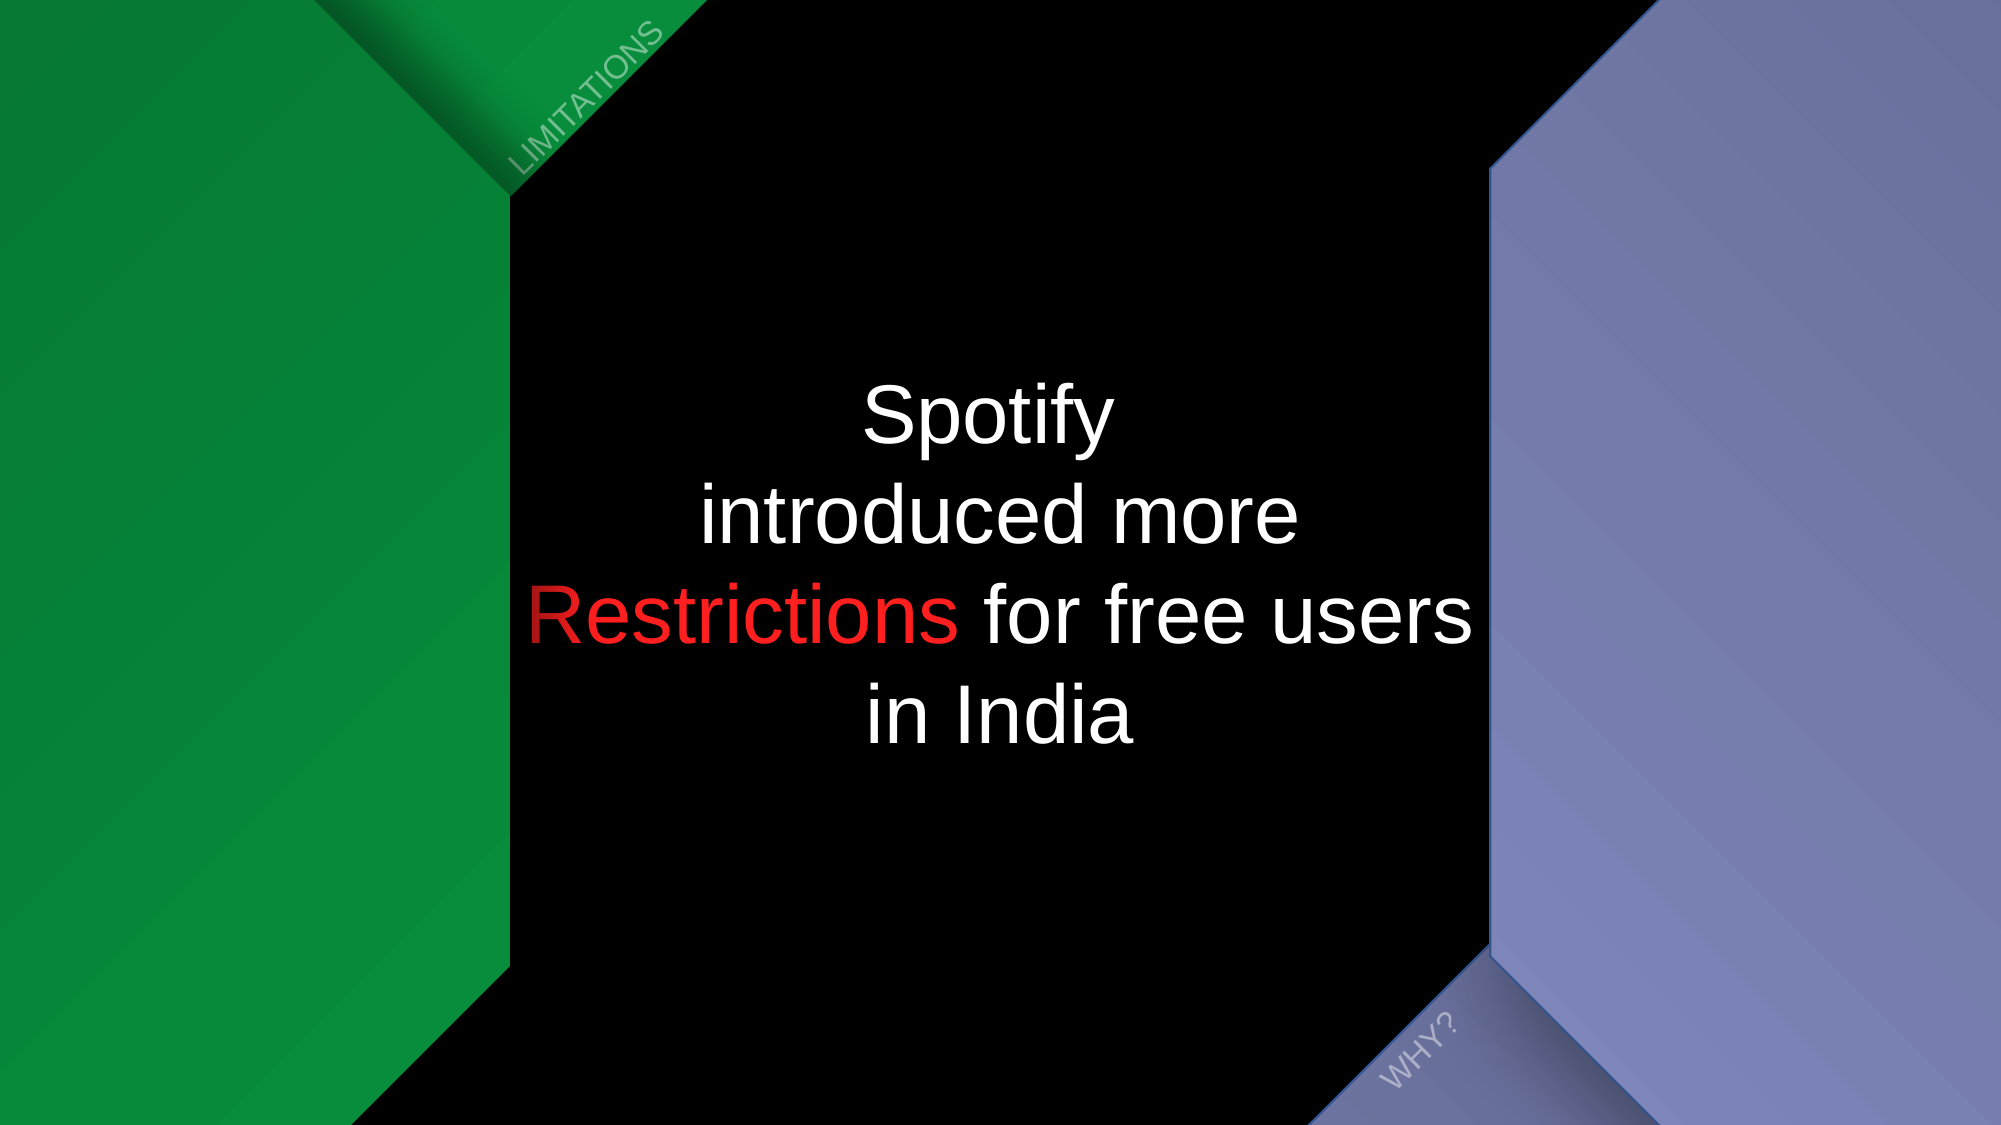

LIMITATIONS
Free Users Can’t play  songs in specific order, repeat songs. Or Tap back to previous songs

Smart Shuffle is the default listening mode for free users

Free users can’t rewind or skip songs.
Spotify
introduced more Restrictions for free users in India

WHY

WHY?